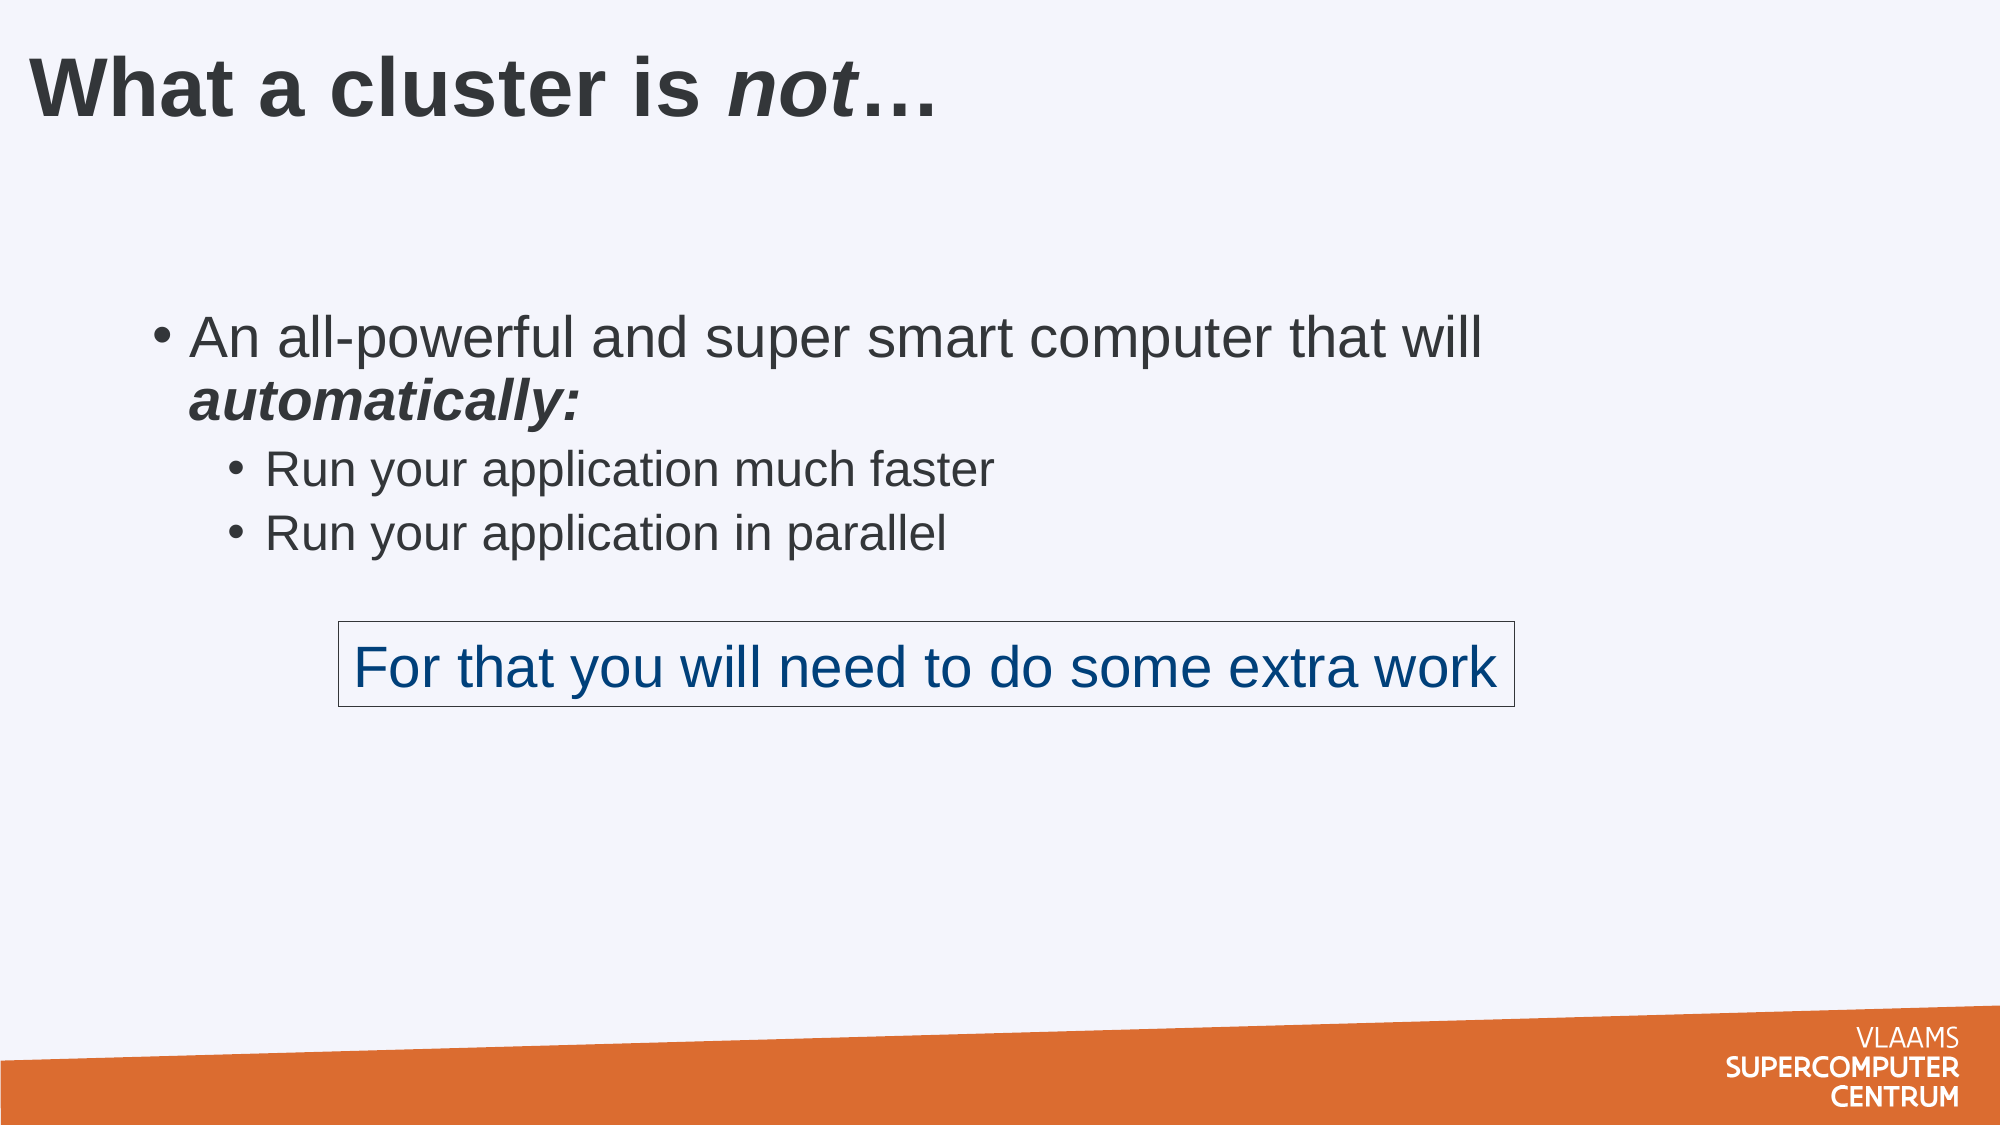

What a cluster is not…
An all-powerful and super smart computer that will automatically:
Run your application much faster
Run your application in parallel
For that you will need to do some extra work